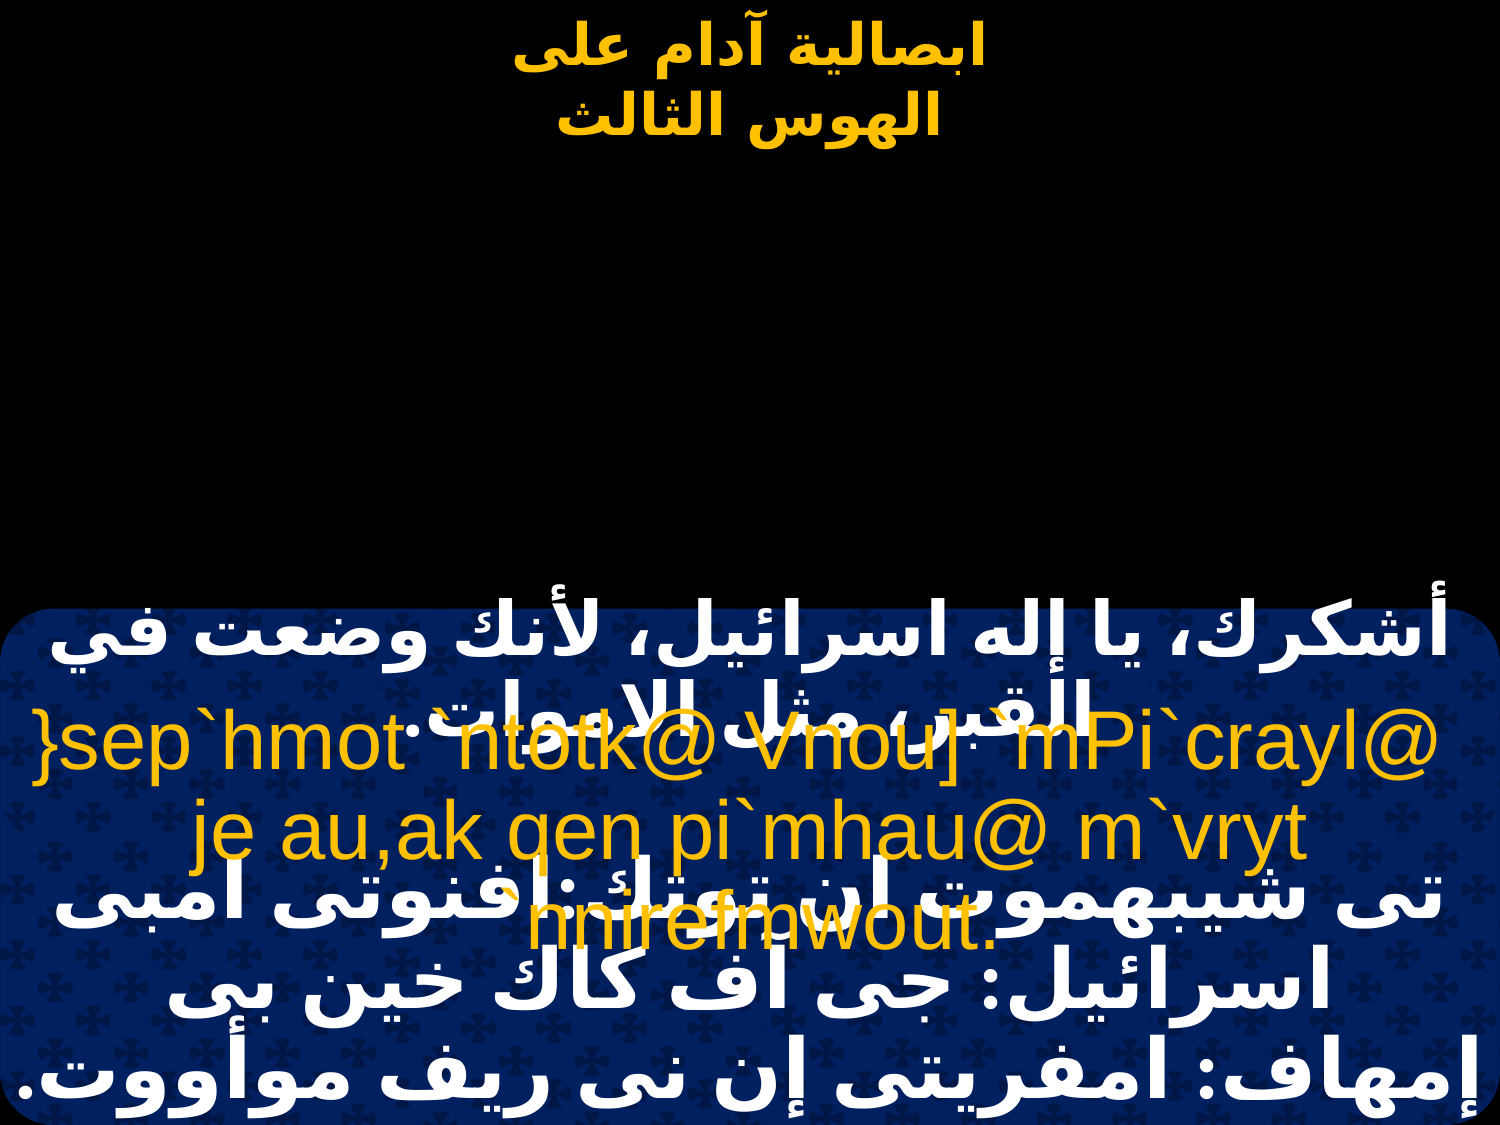

#
أشكرك، يا إله اسرائيل، لأنك وضعت في القبر، مثل الاموات.
}sep`hmot `ntotk@ Vnou] `mPi`crayl@
je au,ak qen pi`mhau@ m`vryt `nnirefmwout.
تى شيبهموت ان توتك:افنوتى امبى اسرائيل: جى آف كاك خين بى إمهاف: امفريتى إن نى ريف موأووت.